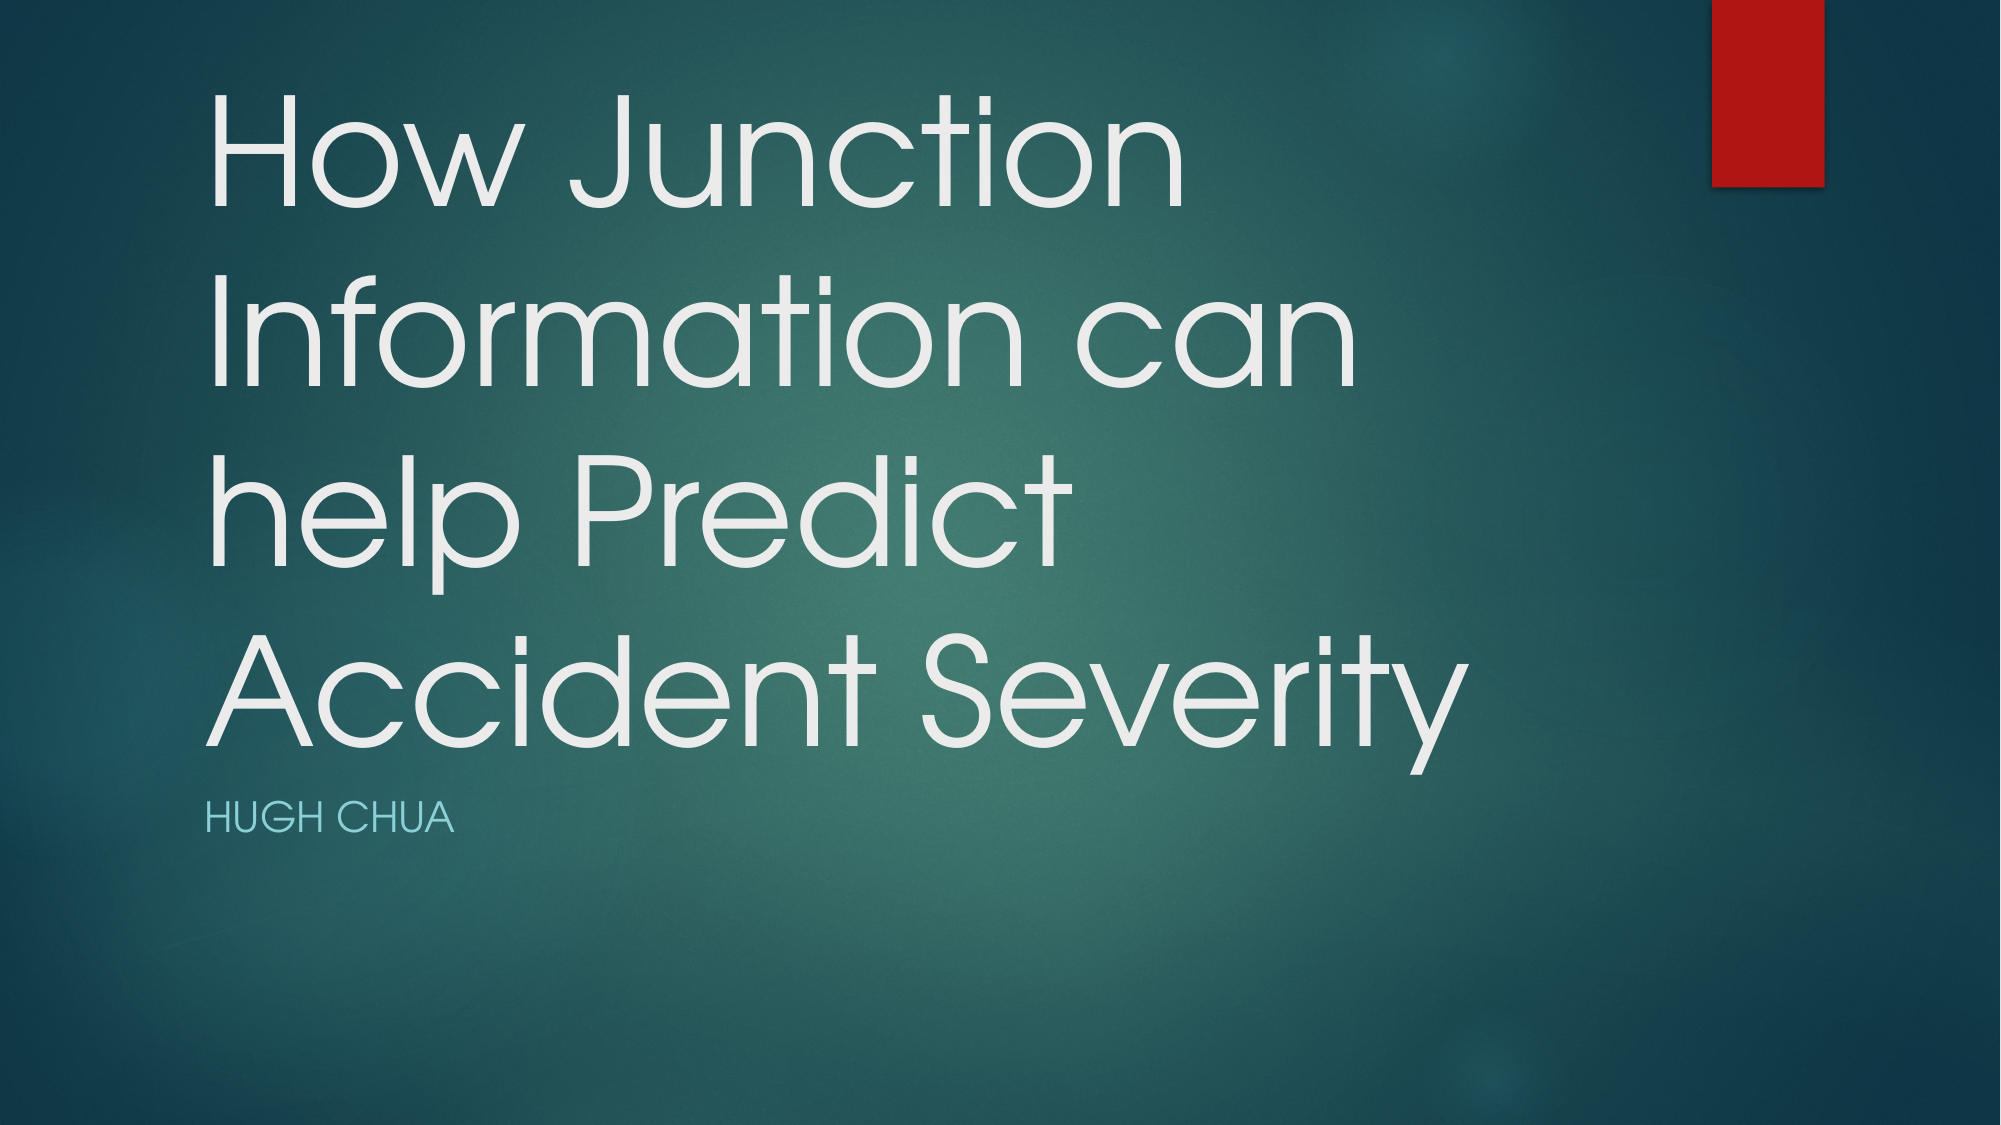

# How Junction Information can help Predict Accident Severity
Hugh Chua